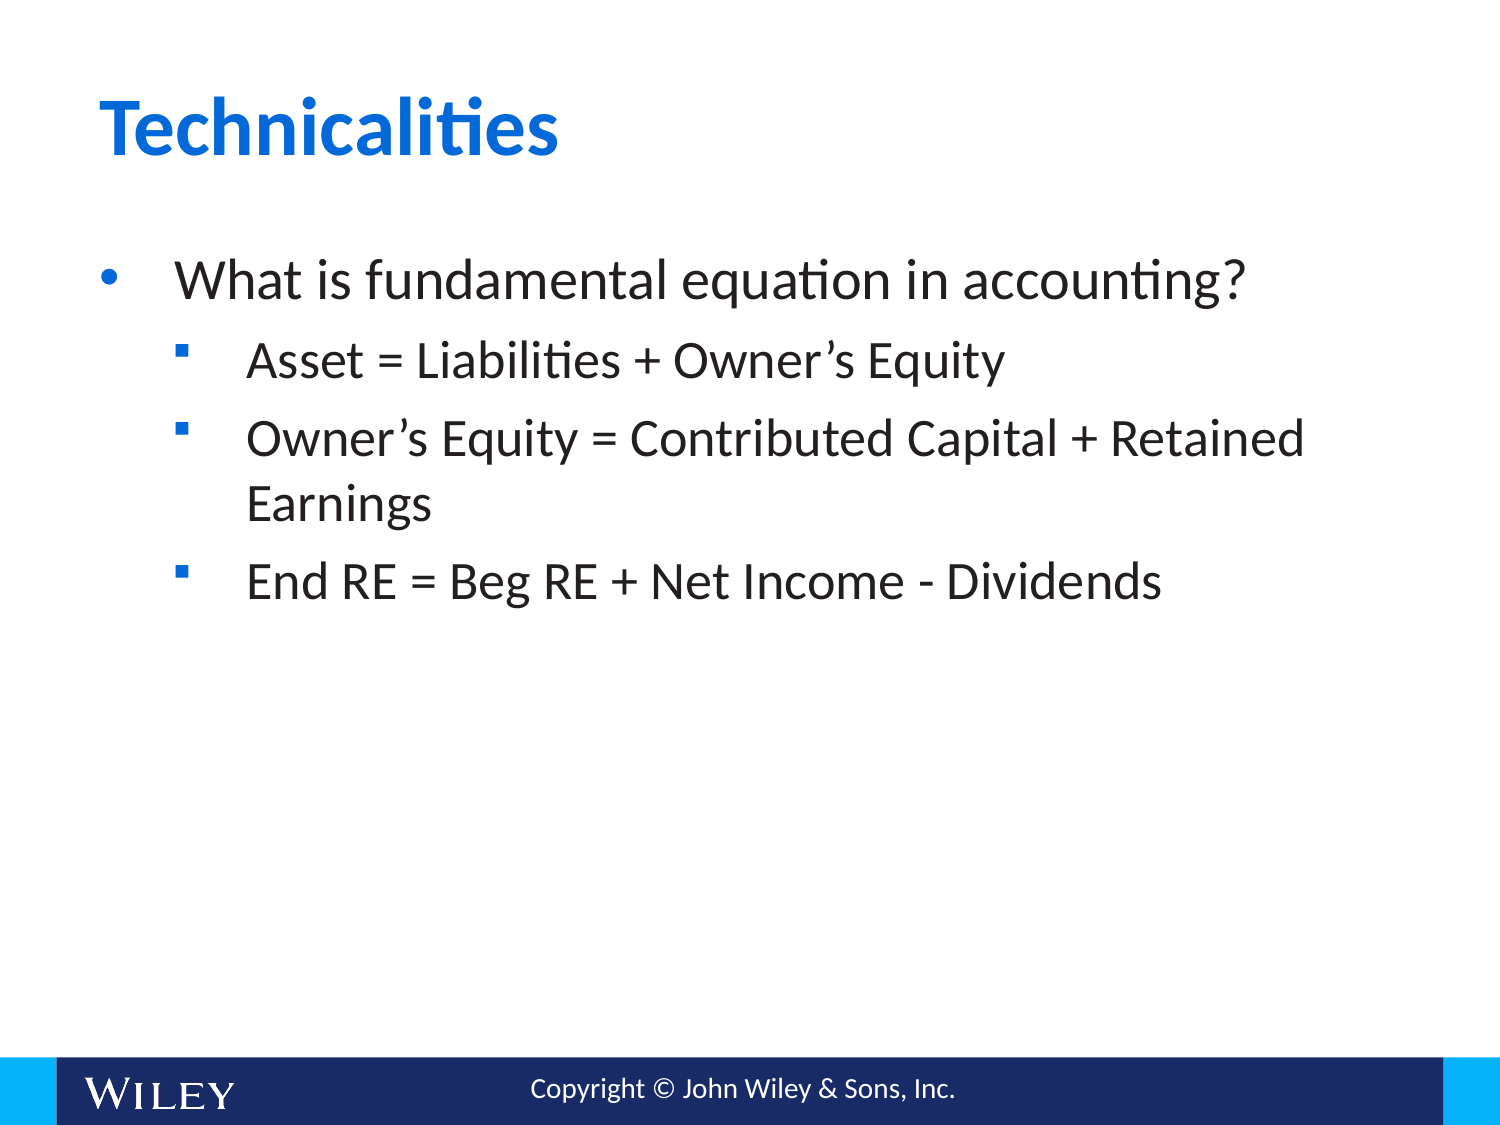

# Technicalities
What is fundamental equation in accounting?
Asset = Liabilities + Owner’s Equity
Owner’s Equity = Contributed Capital + Retained Earnings
End RE = Beg RE + Net Income - Dividends